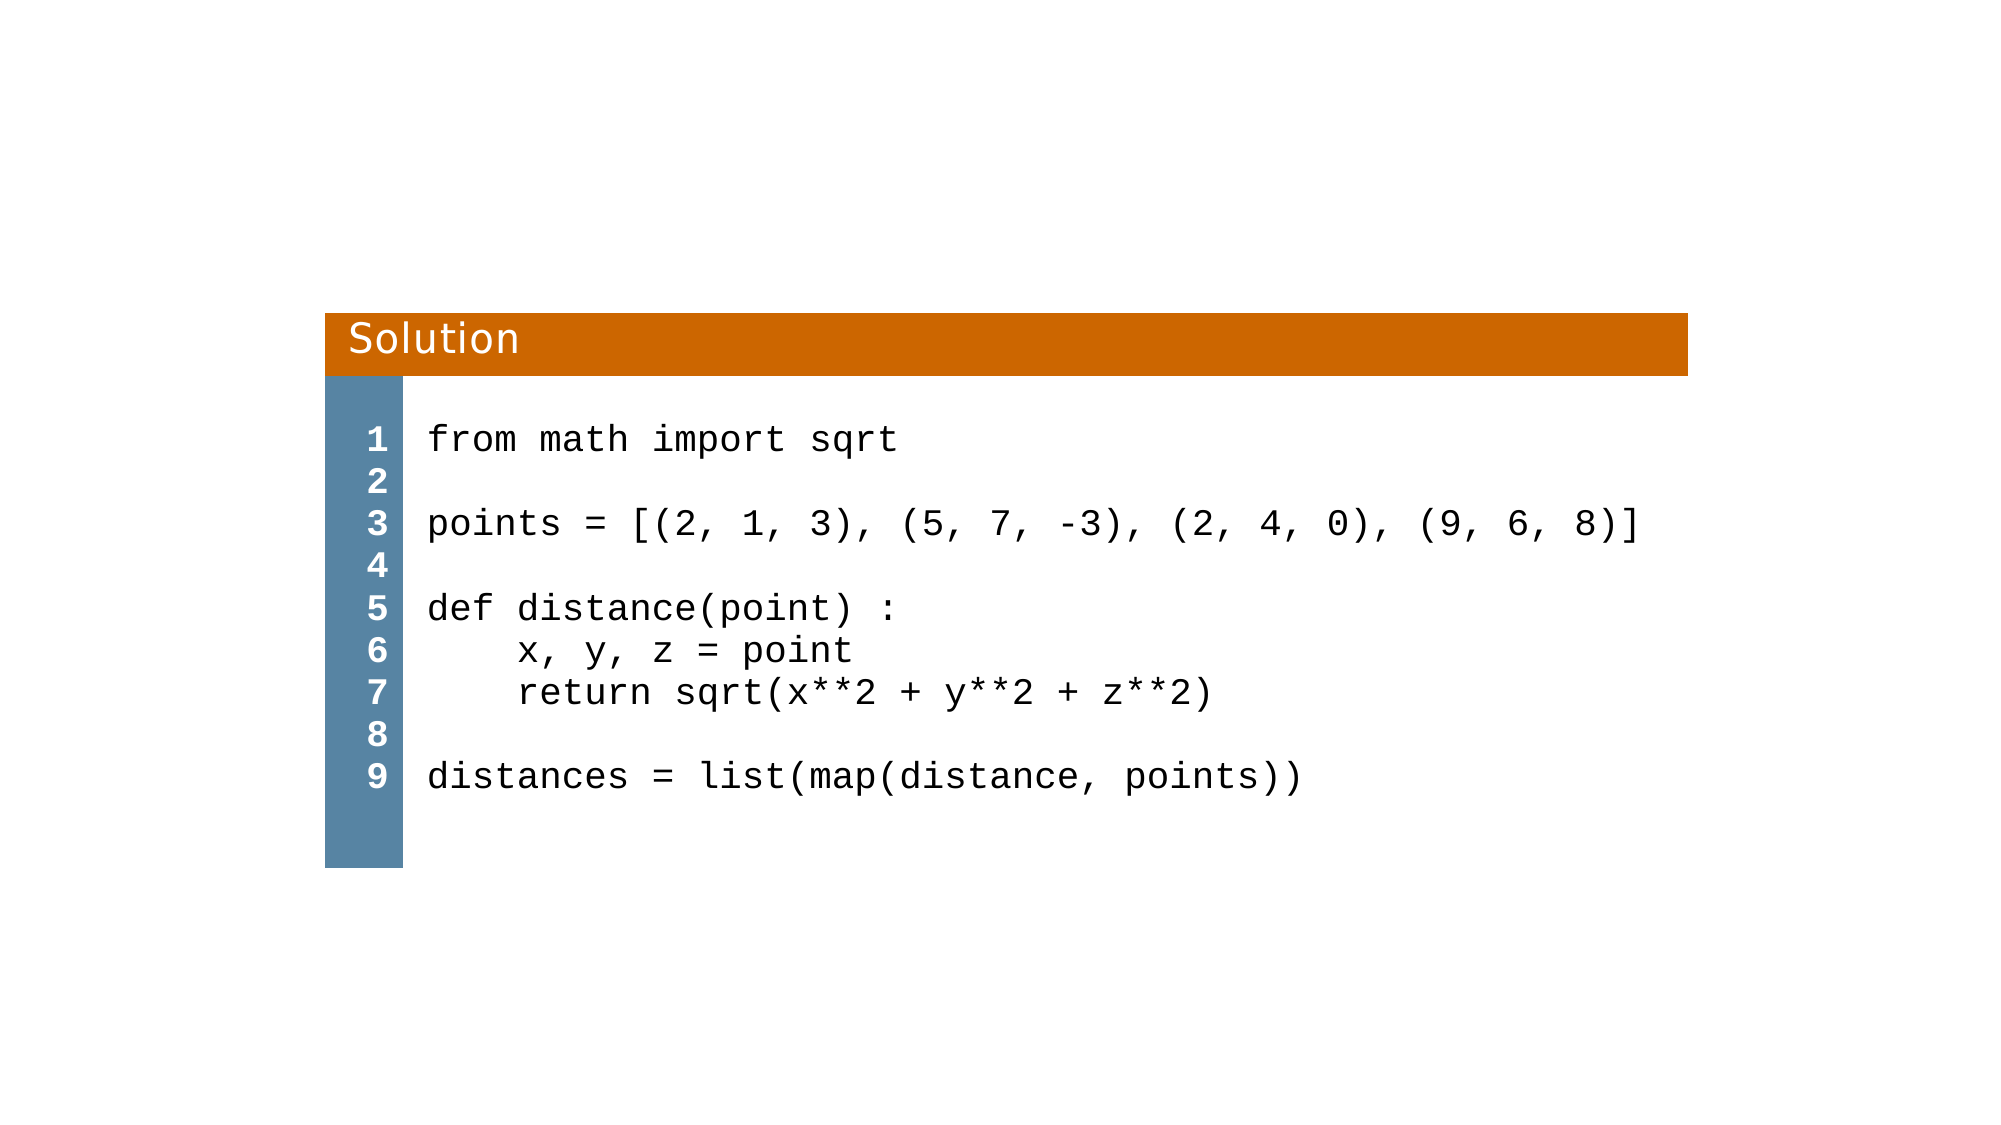

Map Problem
| Solution |  |
| --- | --- |
| 1 2 3 4 5 6 7 8 9 | from math import sqrt points = [(2, 1, 3), (5, 7, -3), (2, 4, 0), (9, 6, 8)] def distance(point) : x, y, z = point return sqrt(x\*\*2 + y\*\*2 + z\*\*2) distances = list(map(distance, points)) |